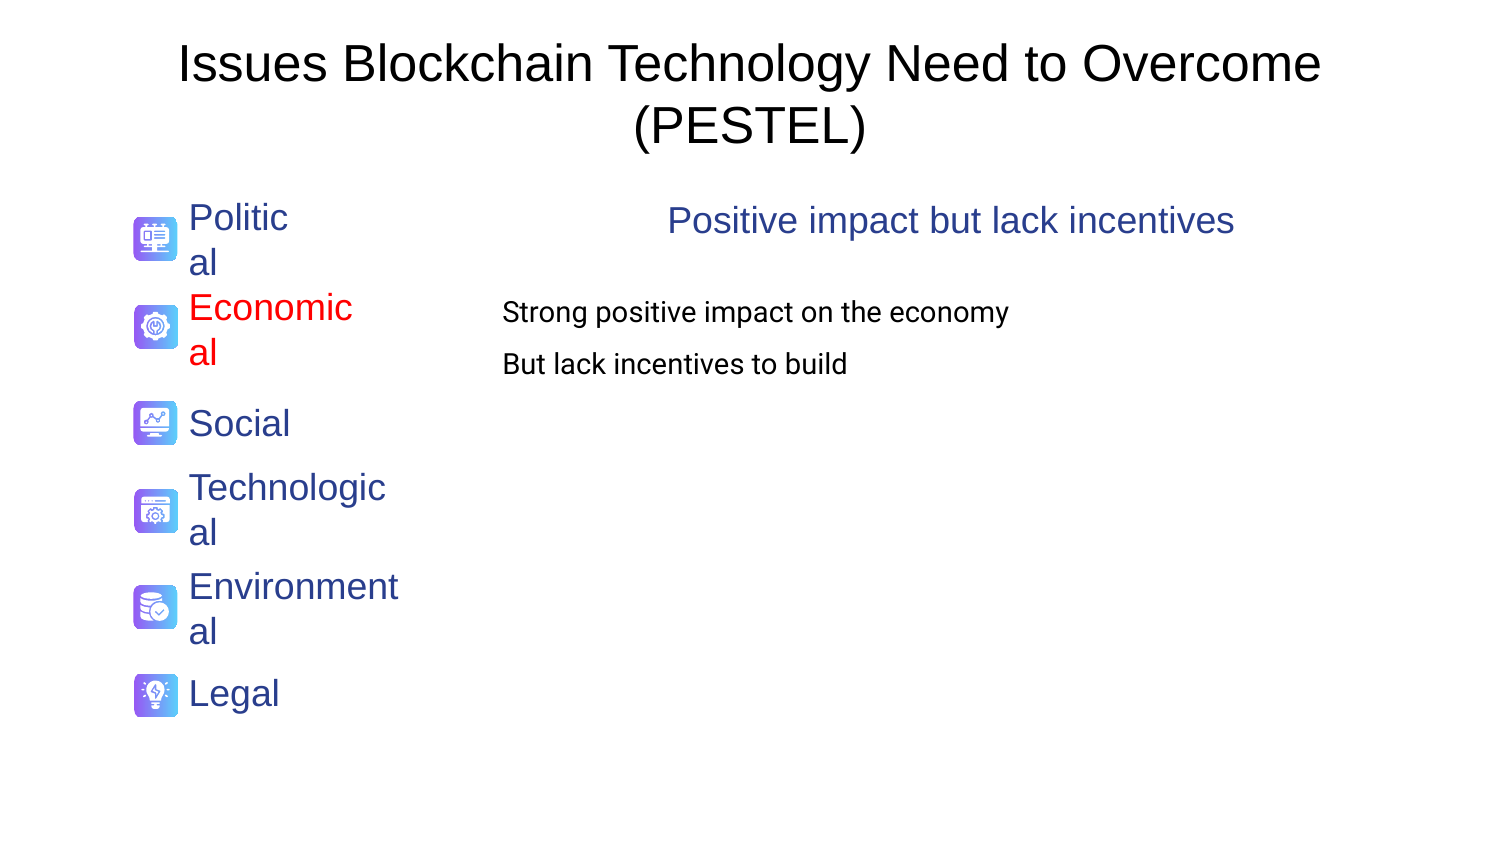

# Issues Blockchain Technology Need to Overcome (PESTEL)
Positive impact but lack incentives
Strong positive impact on the economy
But lack incentives to build

Political

Economical

Social

Technological

Environmental

Legal